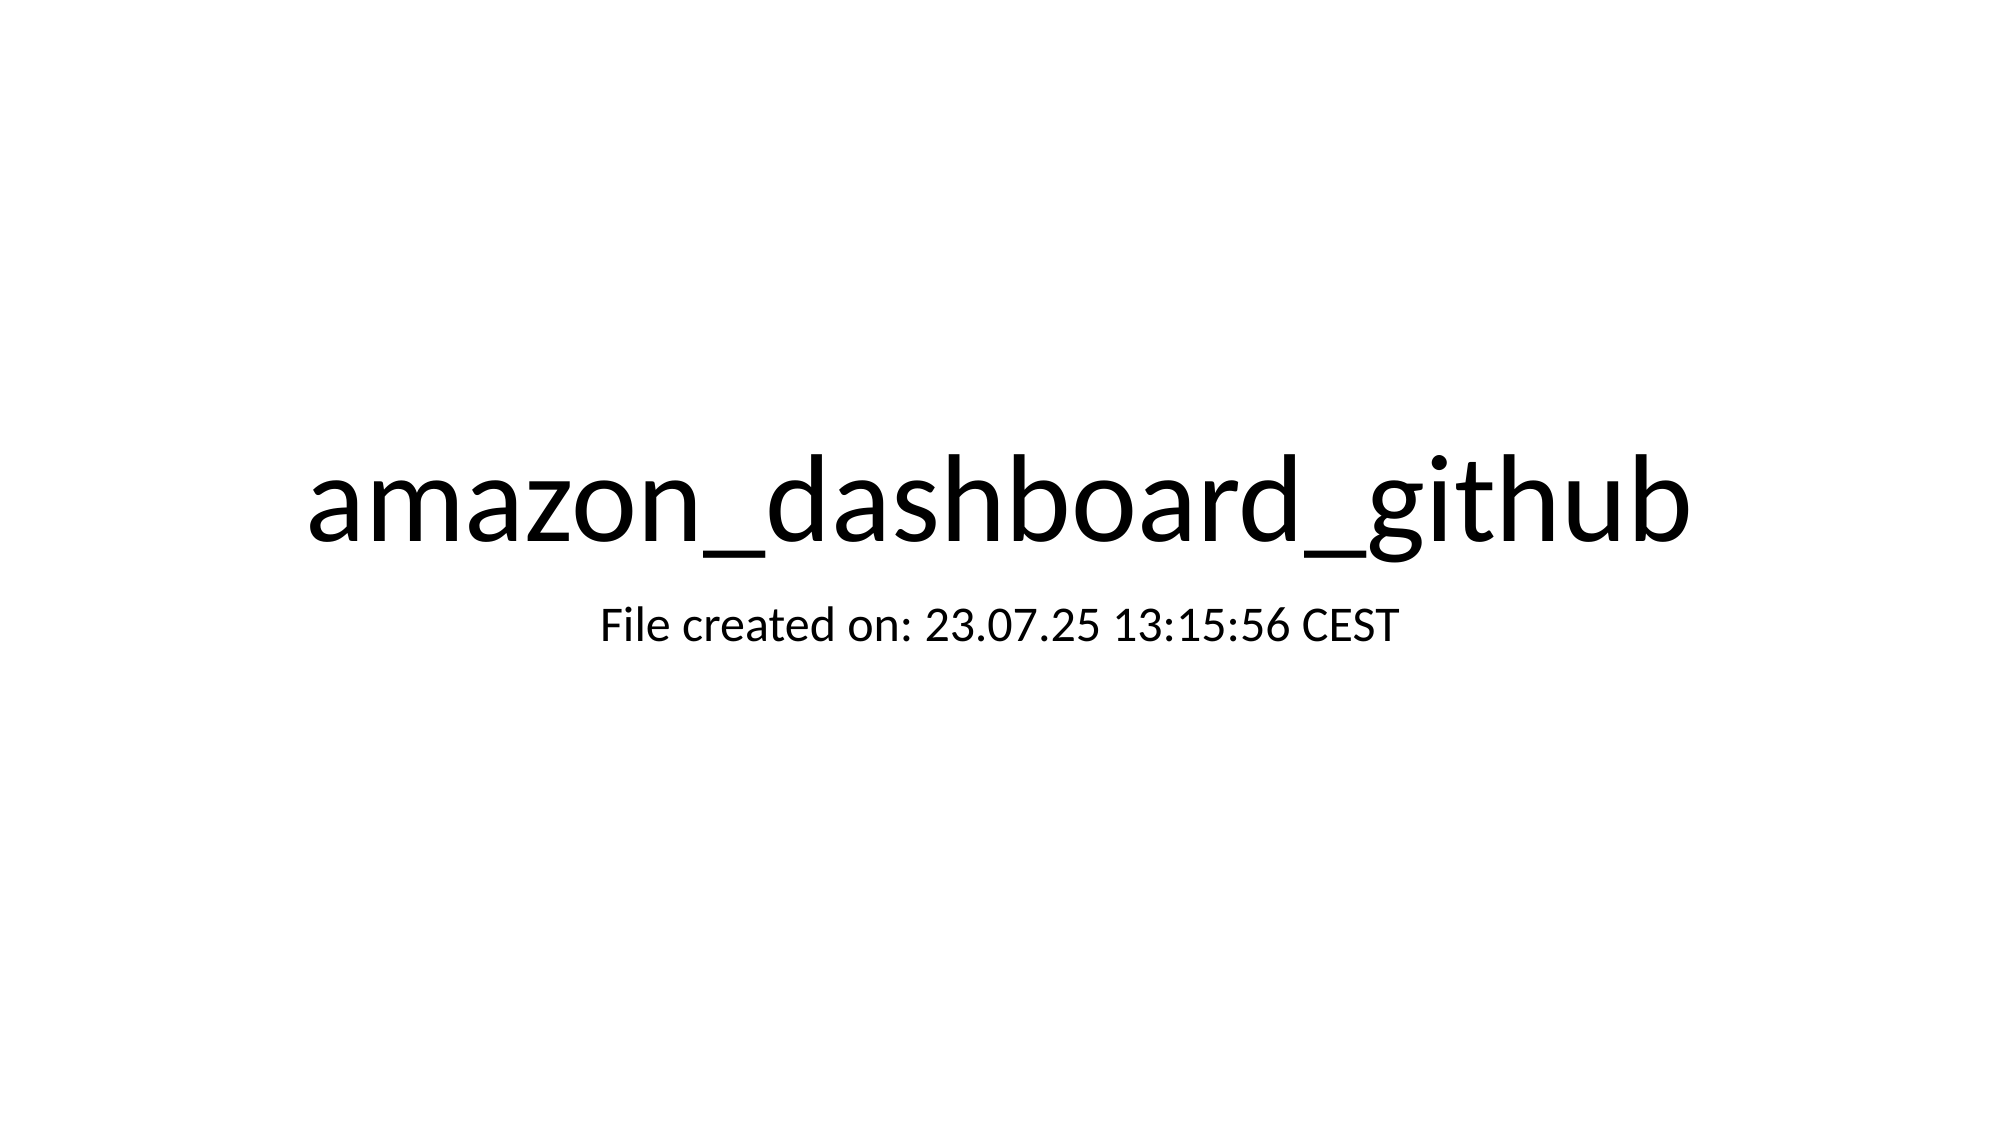

# amazon_dashboard_github
File created on: 23.07.25 13:15:56 CEST